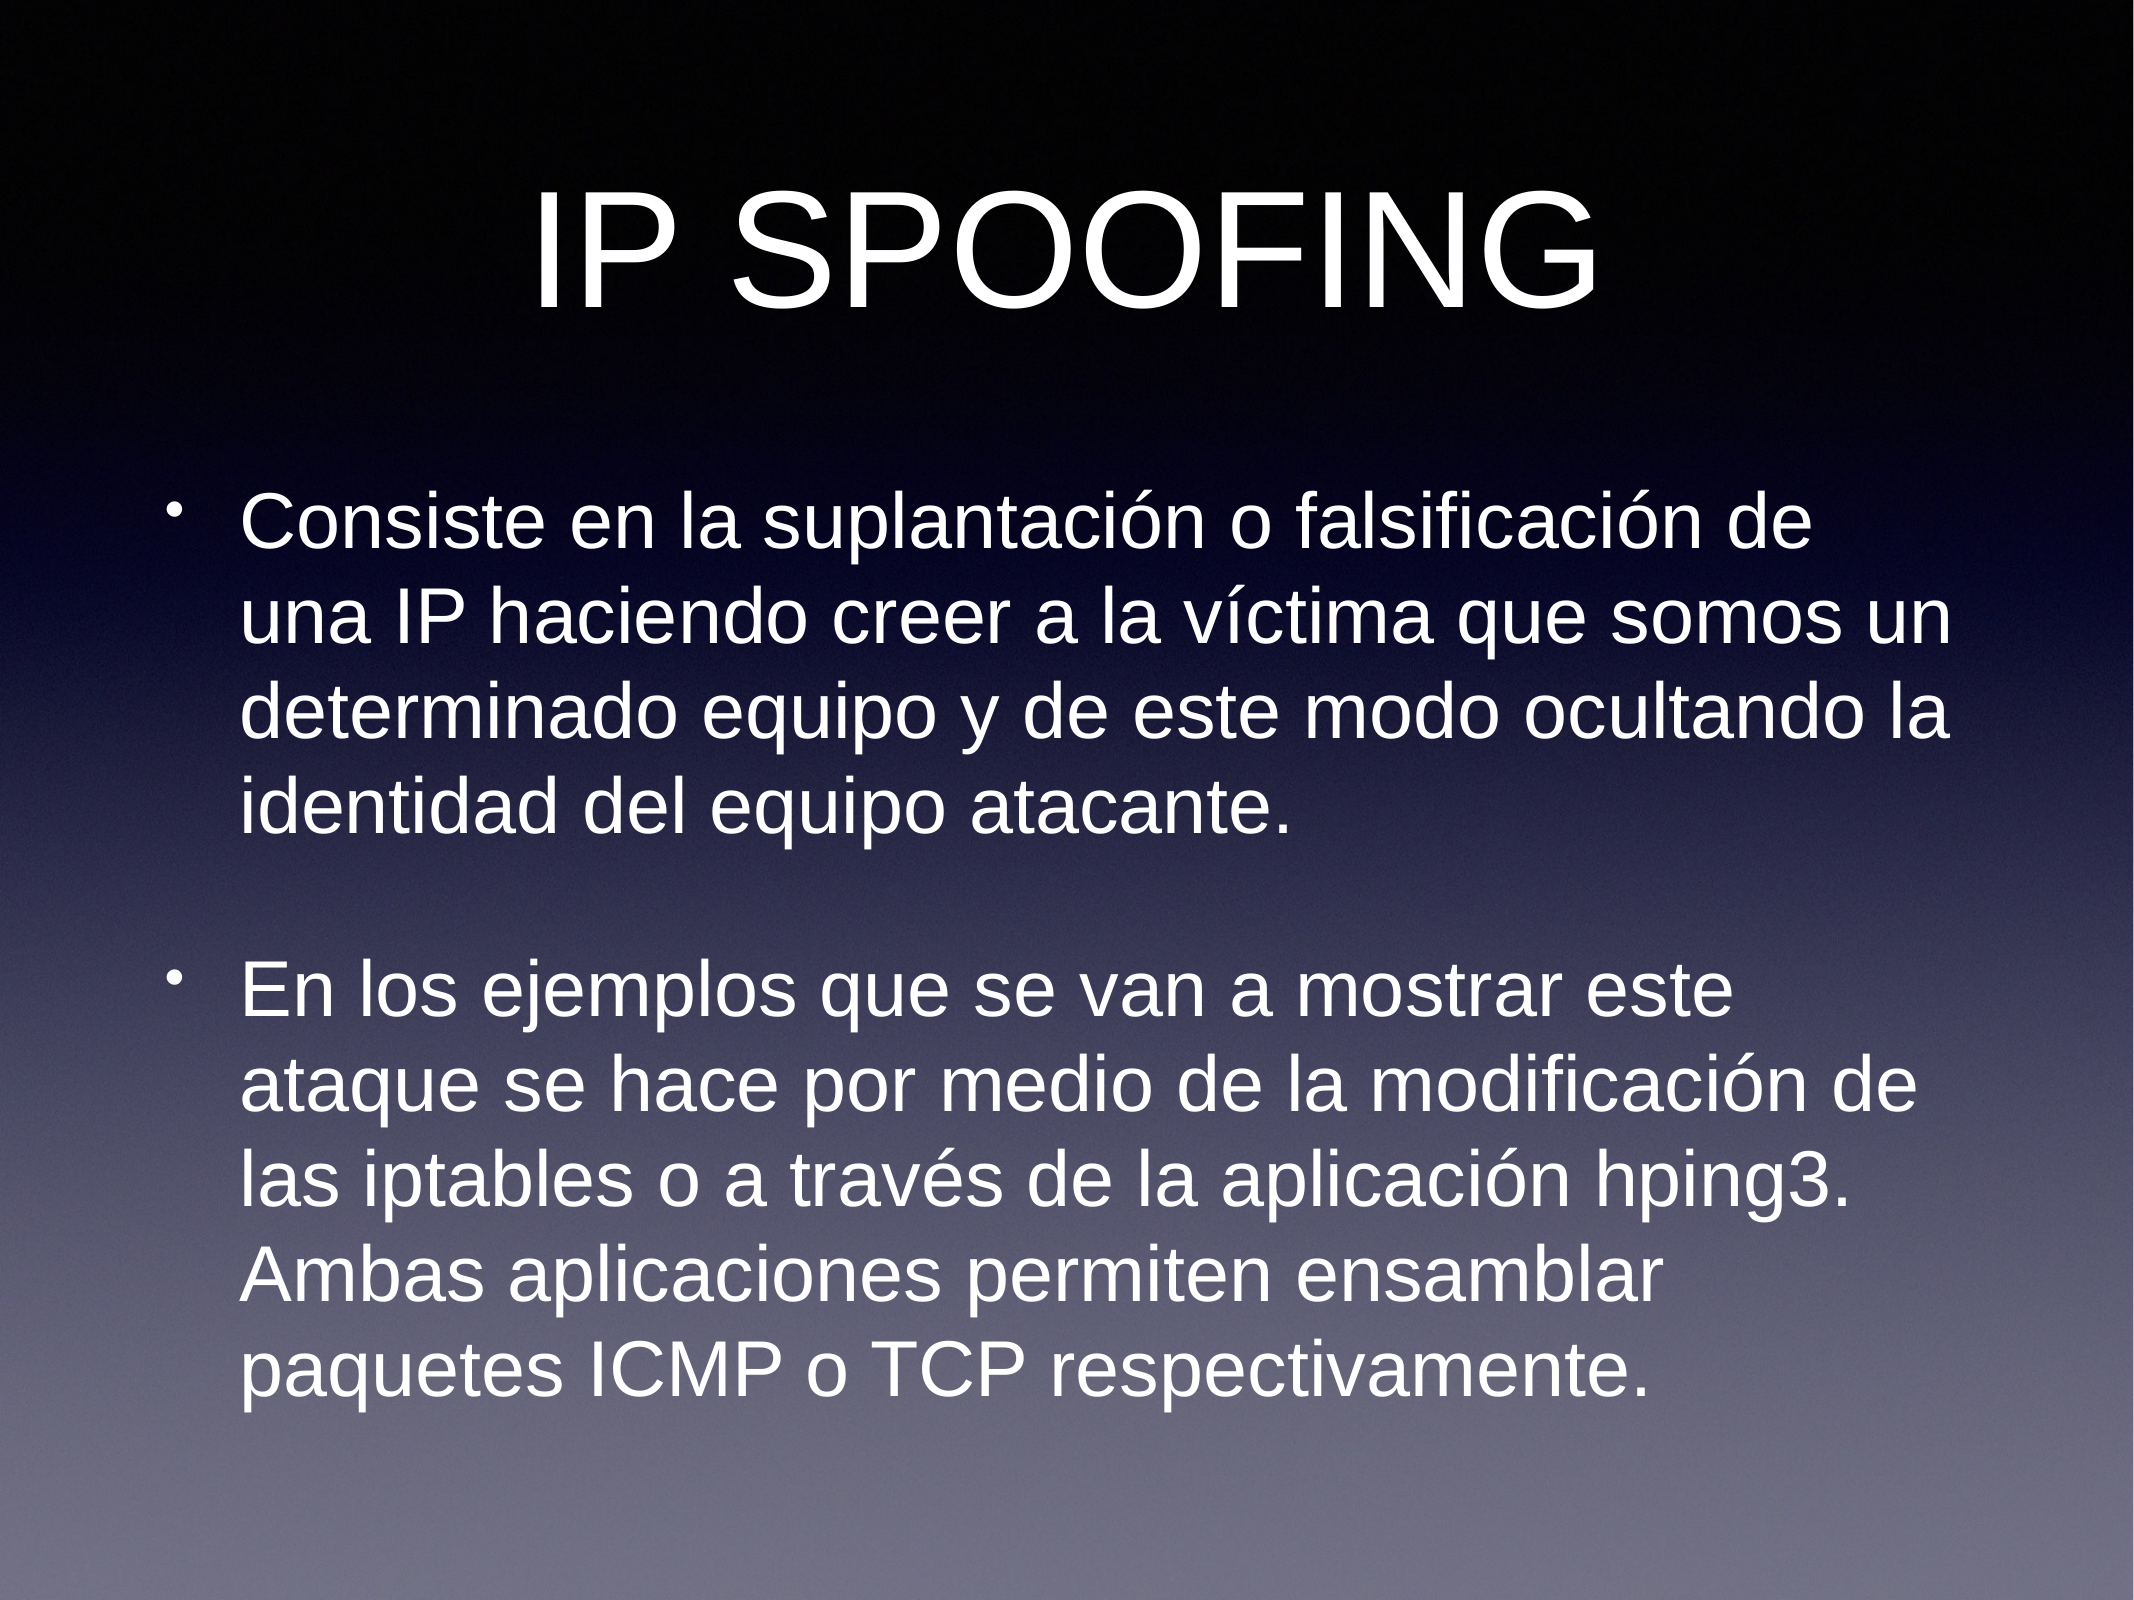

# IP SPOOFING
Consiste en la suplantación o falsificación de una IP haciendo creer a la víctima que somos un determinado equipo y de este modo ocultando la identidad del equipo atacante.
En los ejemplos que se van a mostrar este ataque se hace por medio de la modificación de las iptables o a través de la aplicación hping3. Ambas aplicaciones permiten ensamblar paquetes ICMP o TCP respectivamente.